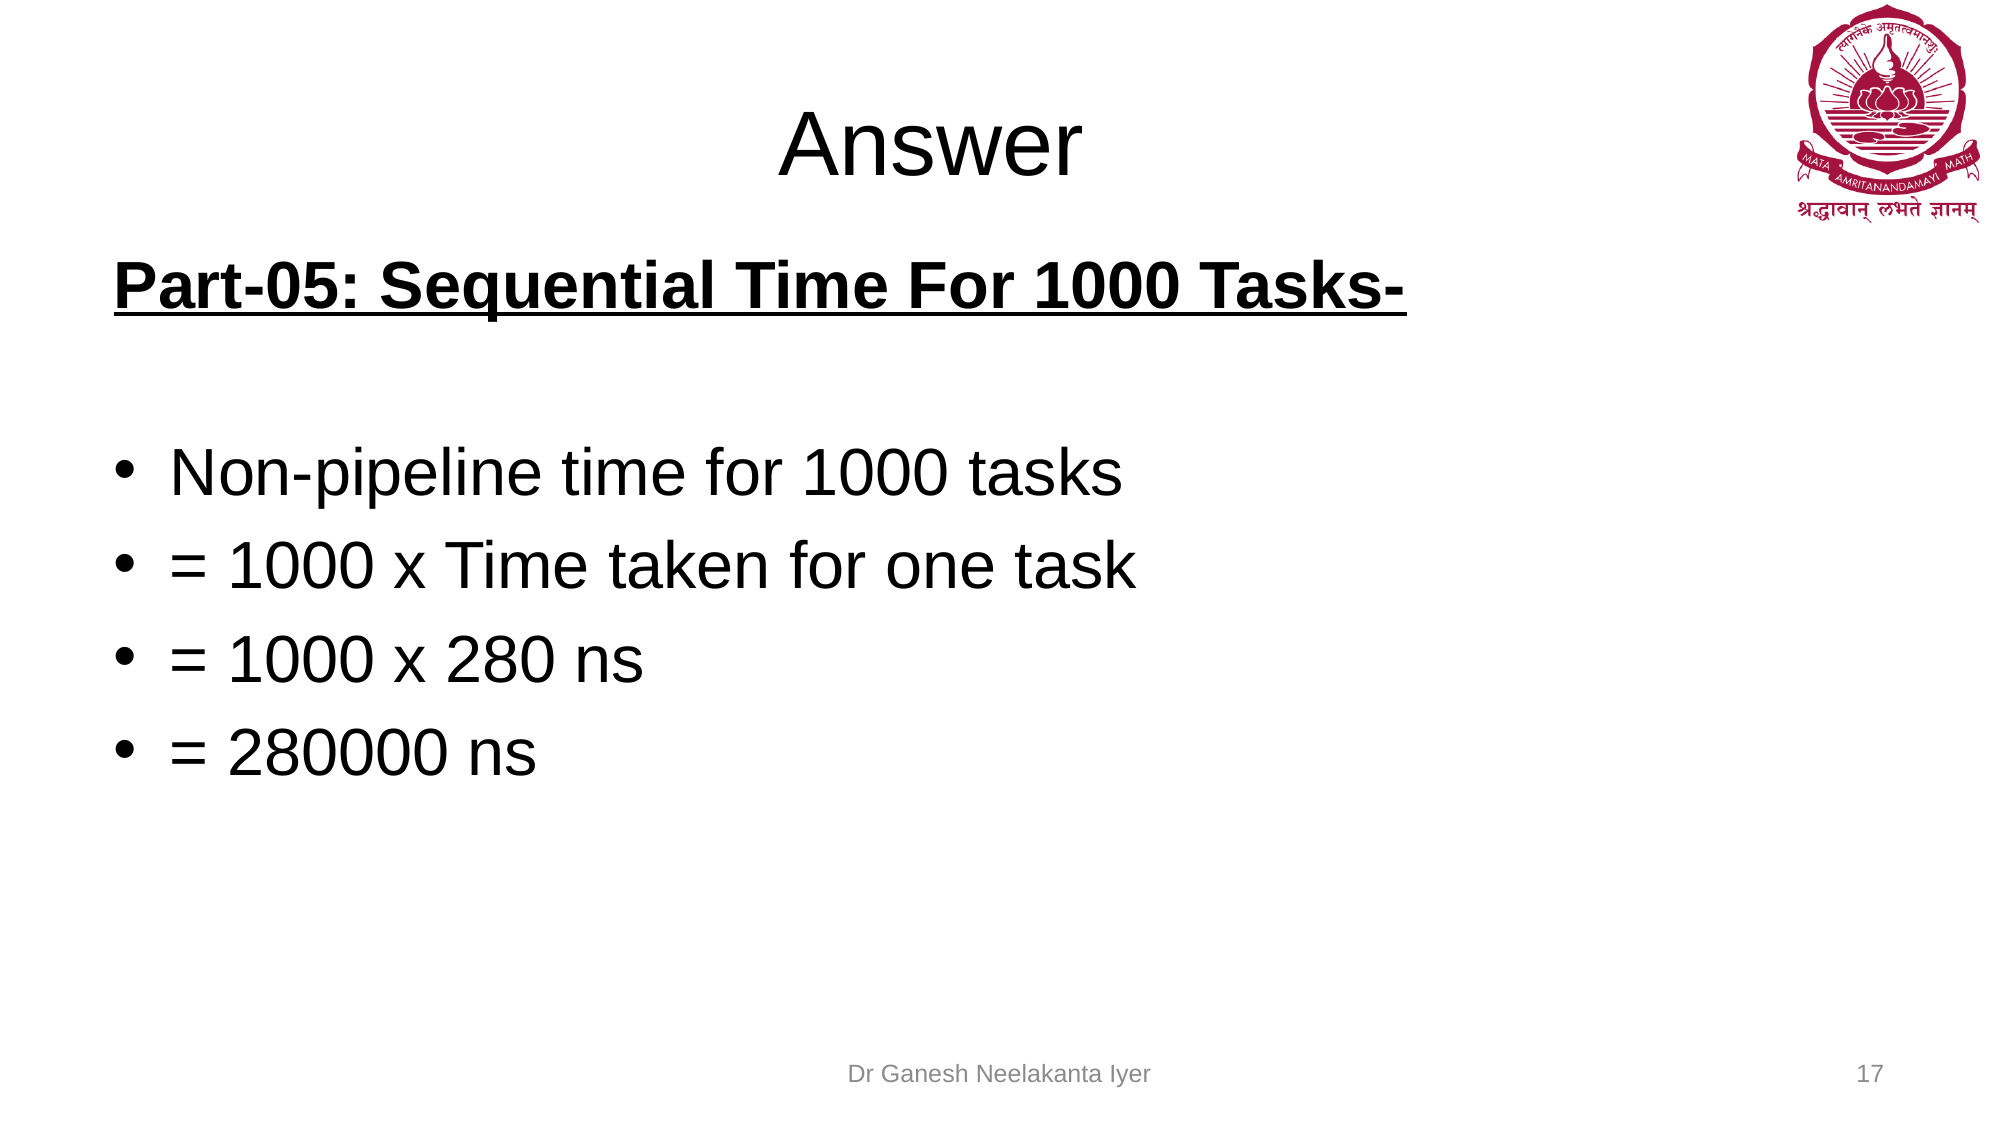

# Answer
Part-05: Sequential Time For 1000 Tasks-

Non-pipeline time for 1000 tasks
= 1000 x Time taken for one task
= 1000 x 280 ns
= 280000 ns

Dr Ganesh Neelakanta Iyer
17